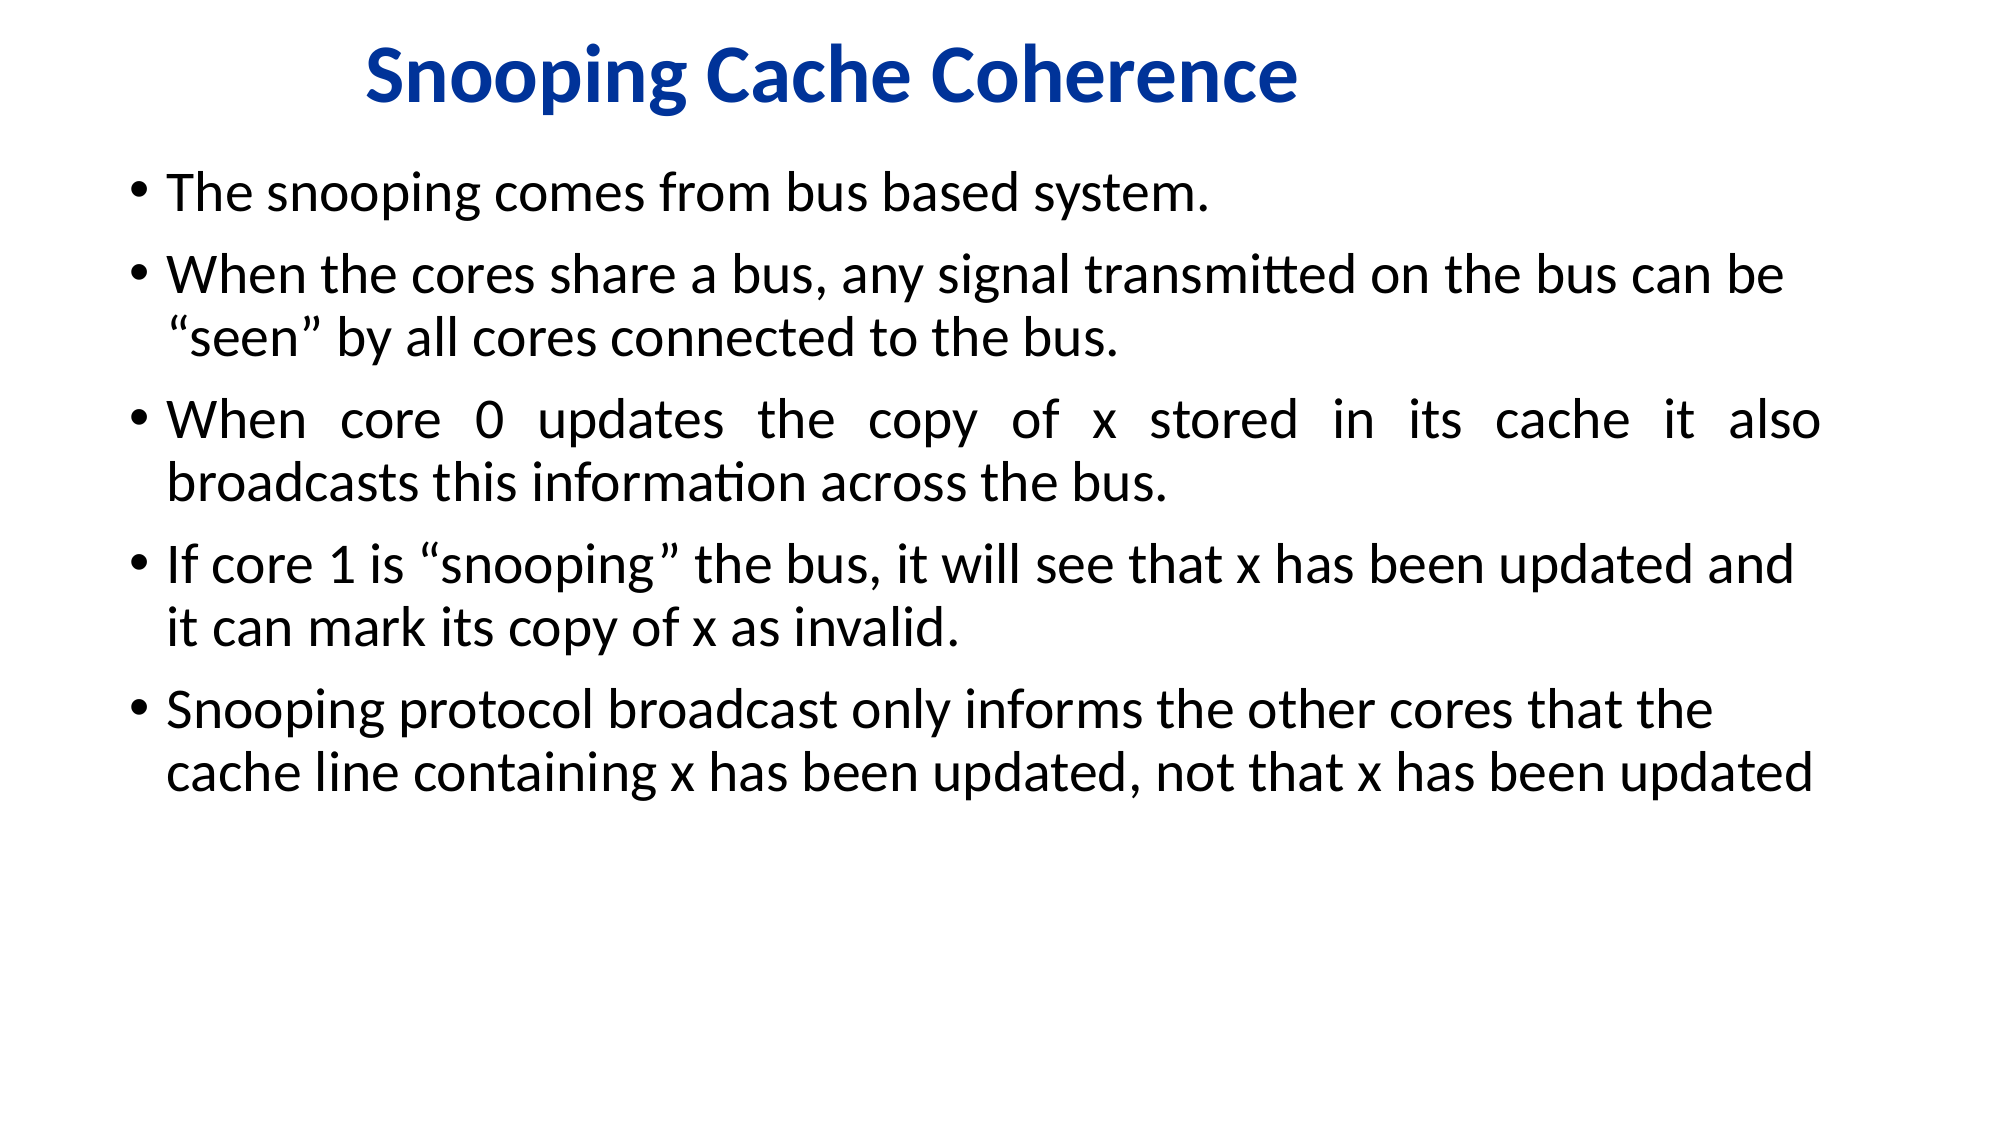

# Snooping Cache Coherence
The snooping comes from bus based system.
When the cores share a bus, any signal transmitted on the bus can be “seen” by all cores connected to the bus.
When core 0 updates the copy of x stored in its cache it also broadcasts this information across the bus.
If core 1 is “snooping” the bus, it will see that x has been updated and it can mark its copy of x as invalid.
Snooping protocol broadcast only informs the other cores that the cache line containing x has been updated, not that x has been updated